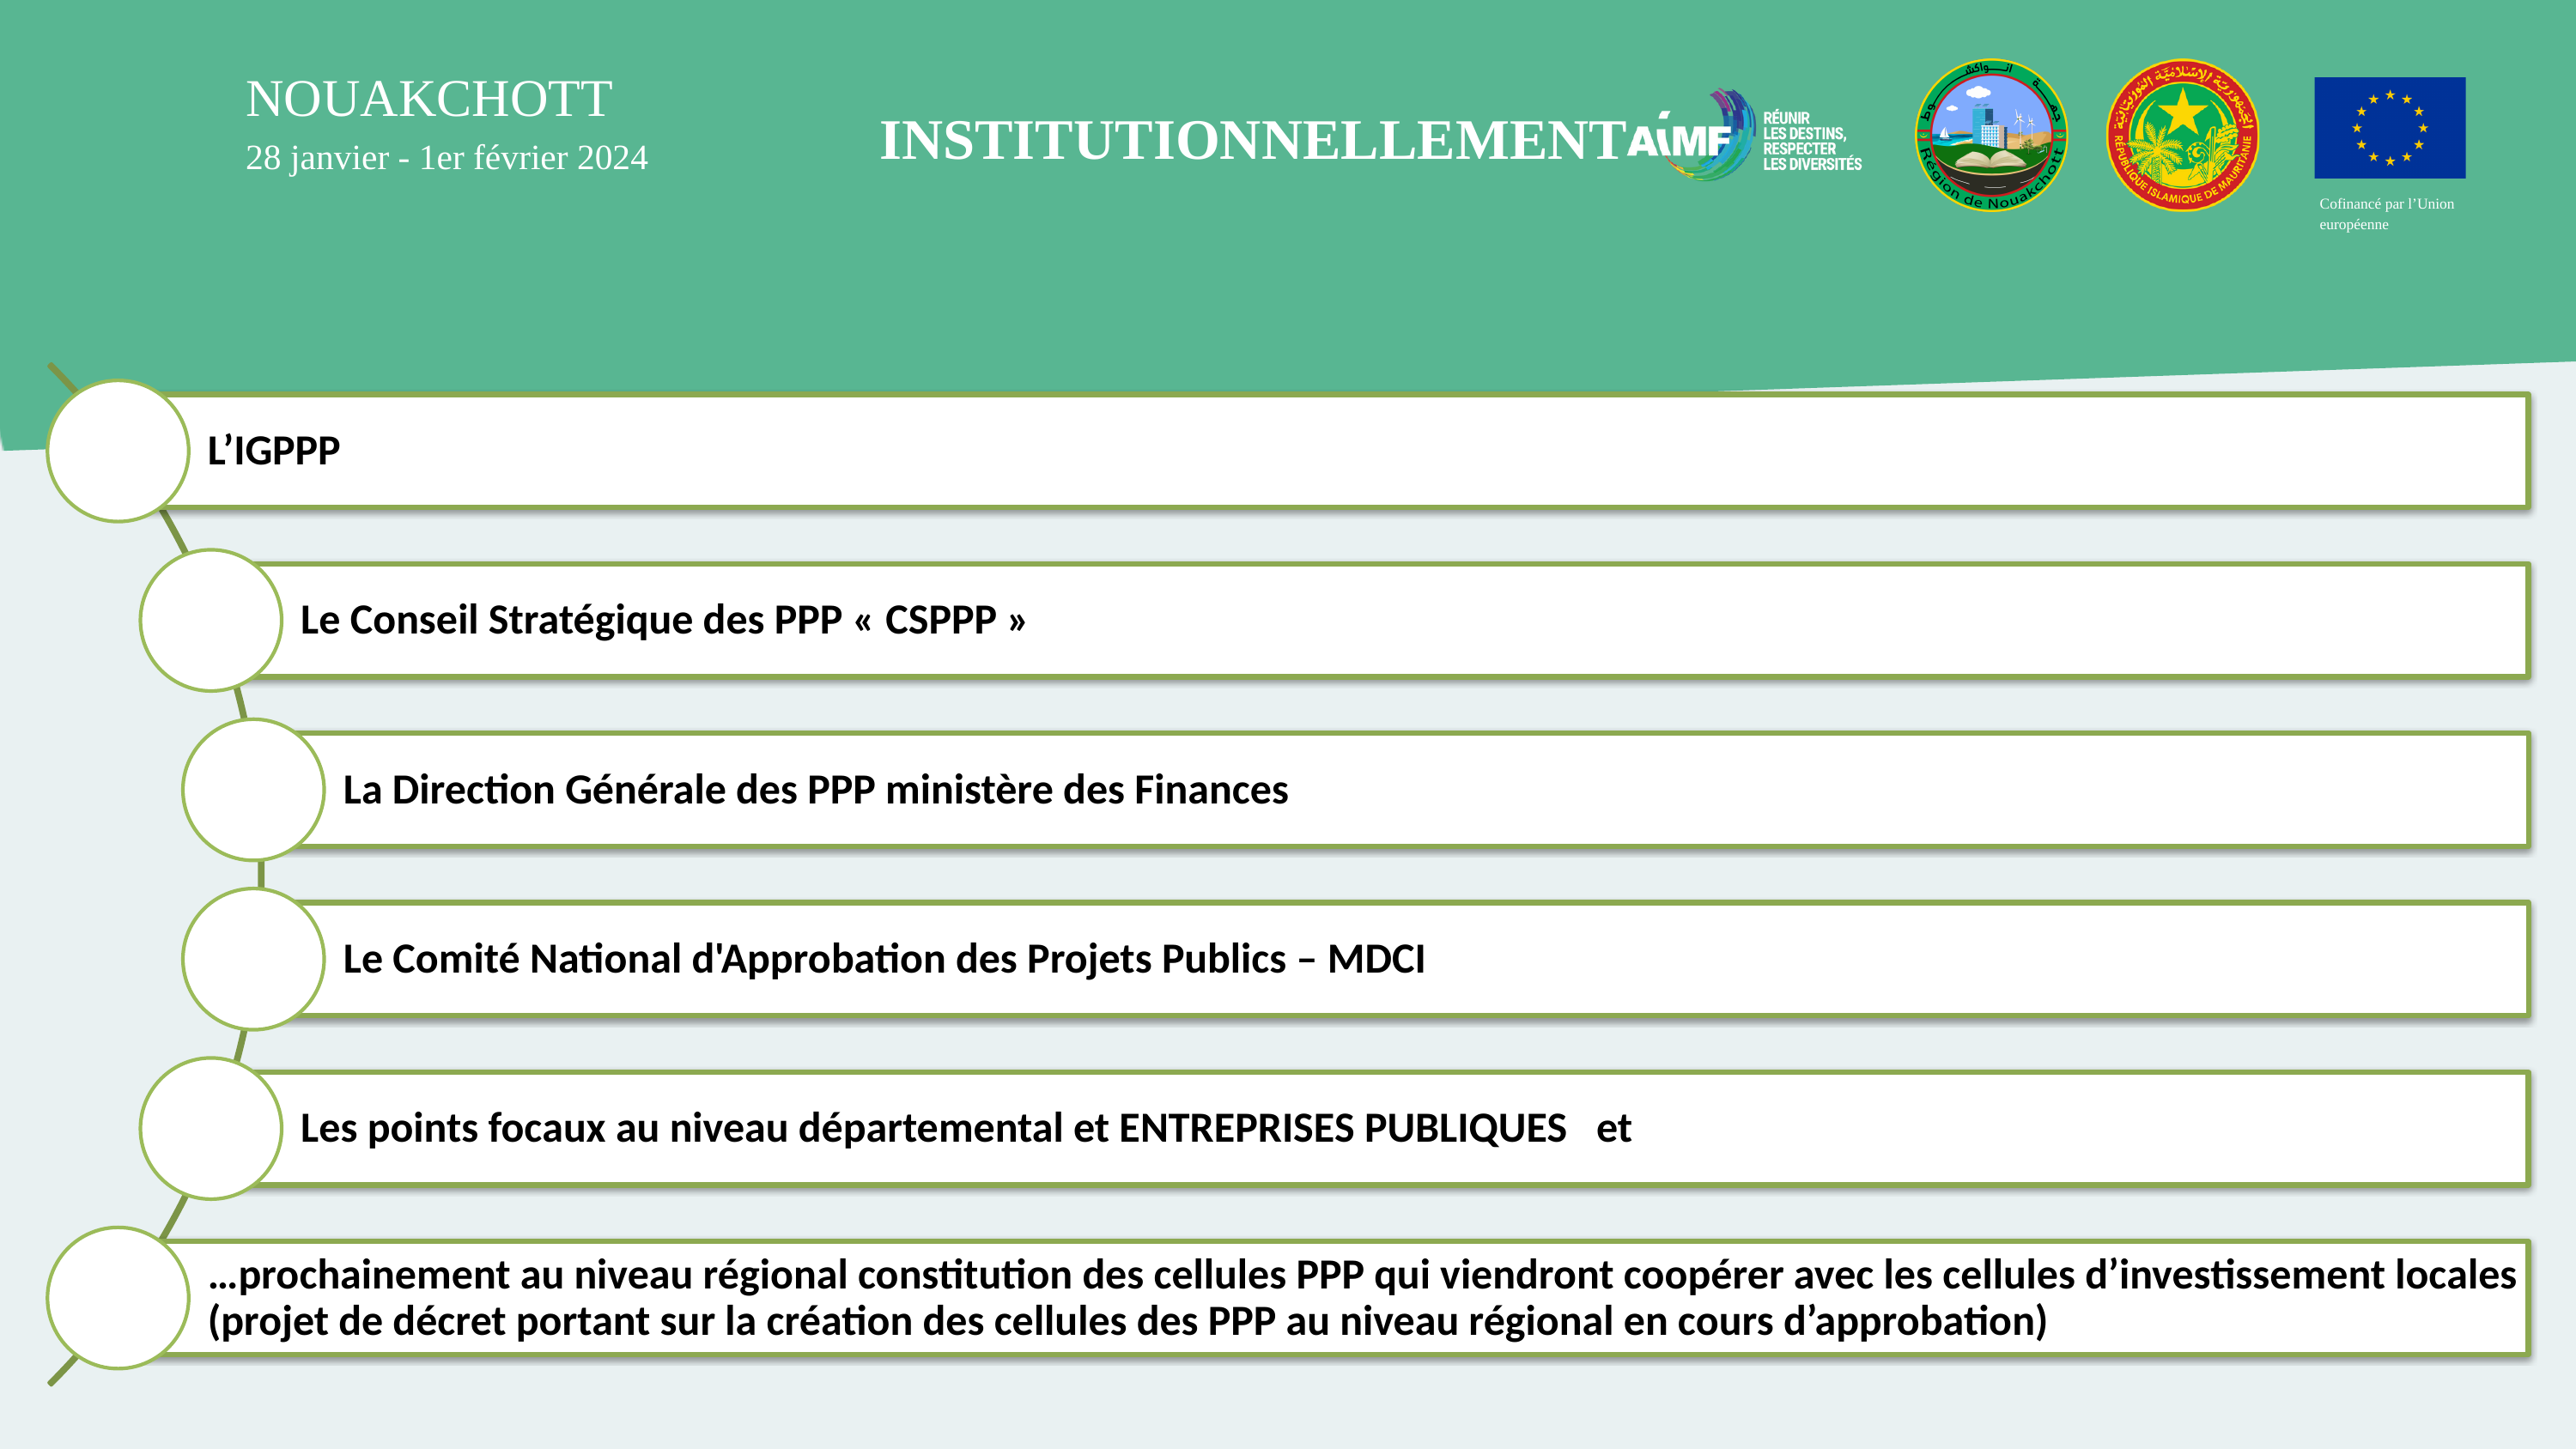

NOUAKCHOTT
28 janvier - 1er février 2024

Cofinancé par l’Union européenne
INSTITUTIONNELLEMENT
L’IGPPP
Le Conseil Stratégique des PPP « CSPPP »
La Direction Générale des PPP ministère des Finances
Le Comité National d'Approbation des Projets Publics – MDCI
Les points focaux au niveau départemental et ENTREPRISES PUBLIQUES   et
…prochainement au niveau régional constitution des cellules PPP qui viendront coopérer avec les cellules d’investissement locales (projet de décret portant sur la création des cellules des PPP au niveau régional en cours d’approbation)